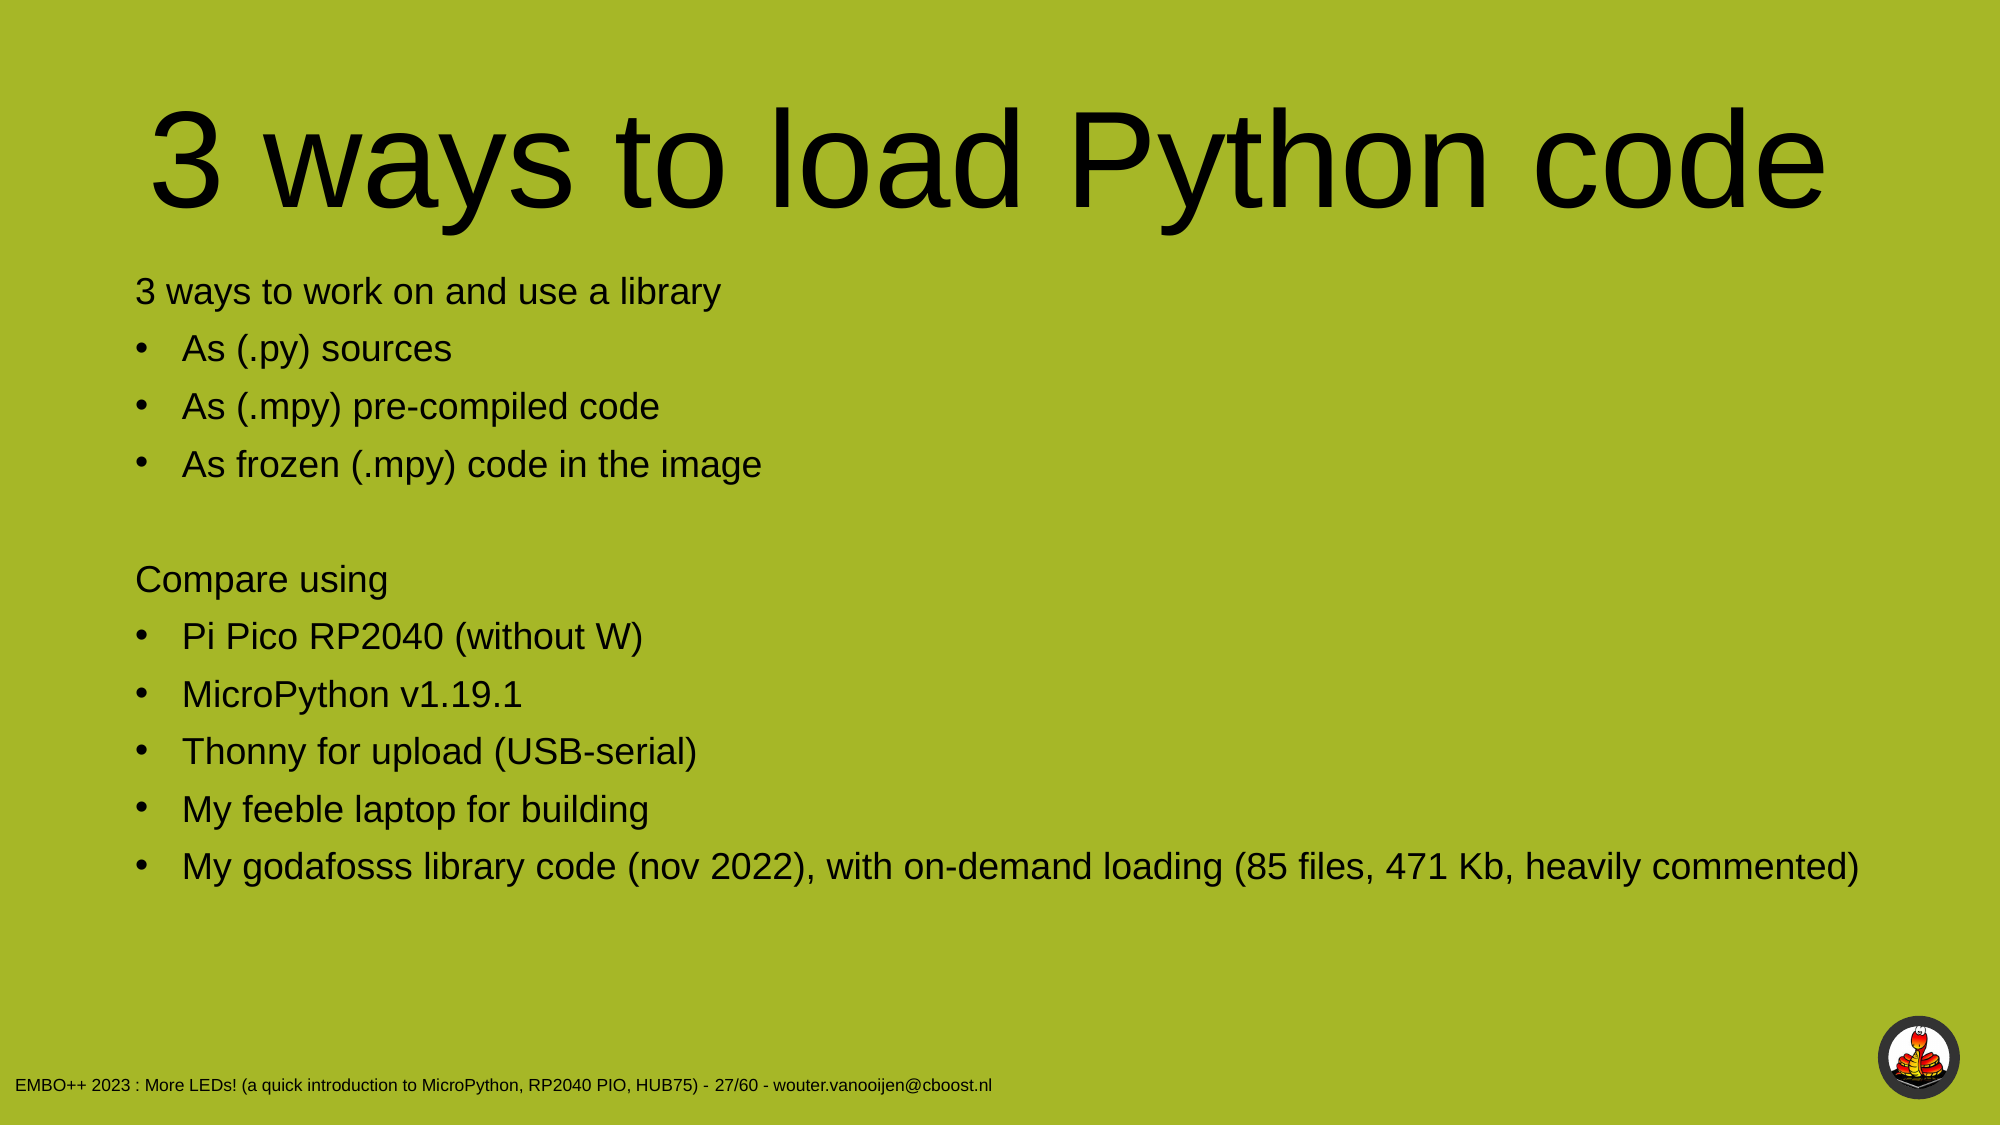

3 ways to load Python code

3 ways to work on and use a library
As (.py) sources
As (.mpy) pre-compiled code
As frozen (.mpy) code in the image

Compare using
Pi Pico RP2040 (without W)
MicroPython v1.19.1
Thonny for upload (USB-serial)
My feeble laptop for building
My godafosss library code (nov 2022), with on-demand loading (85 files, 471 Kb, heavily commented)